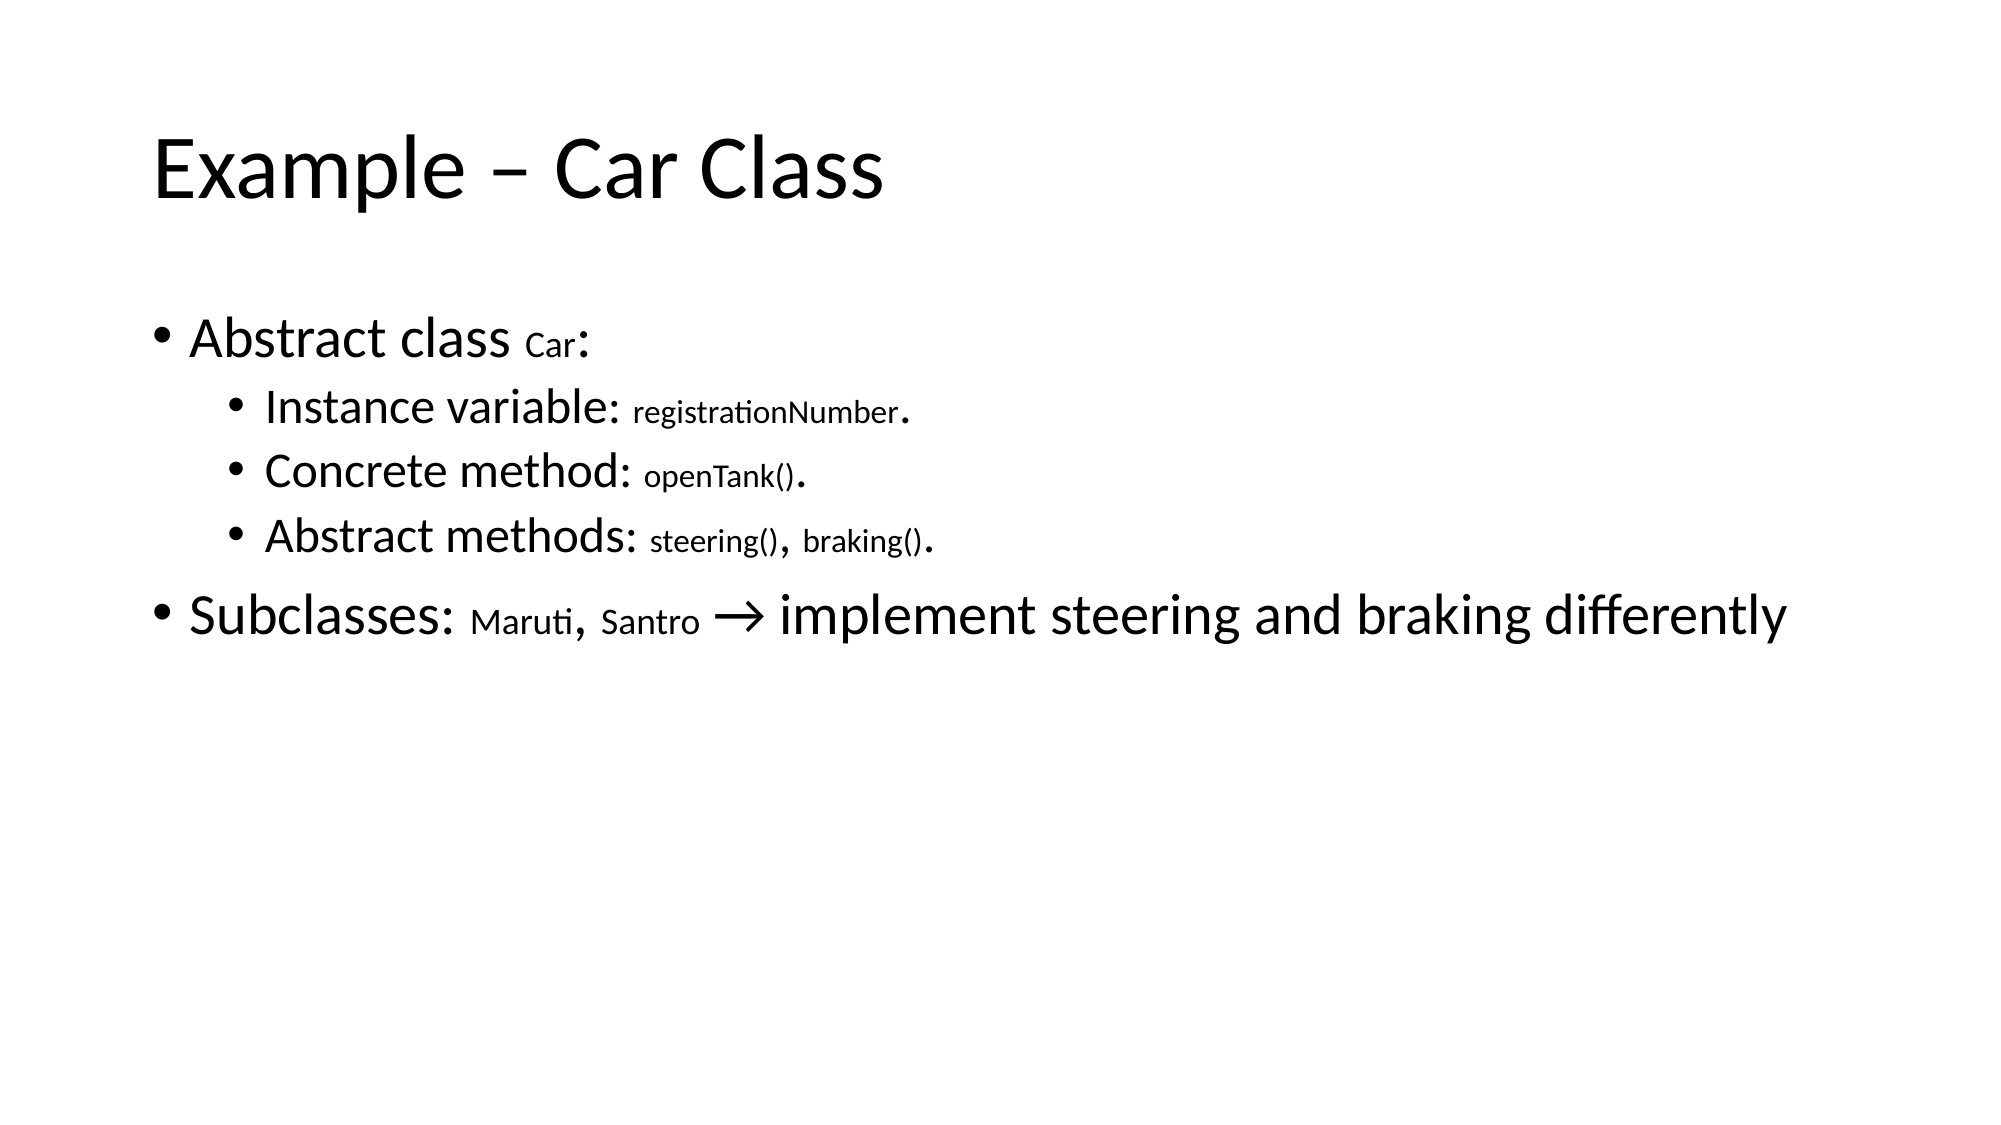

# Example – Car Class
Abstract class Car:
Instance variable: registrationNumber.
Concrete method: openTank().
Abstract methods: steering(), braking().
Subclasses: Maruti, Santro → implement steering and braking differently